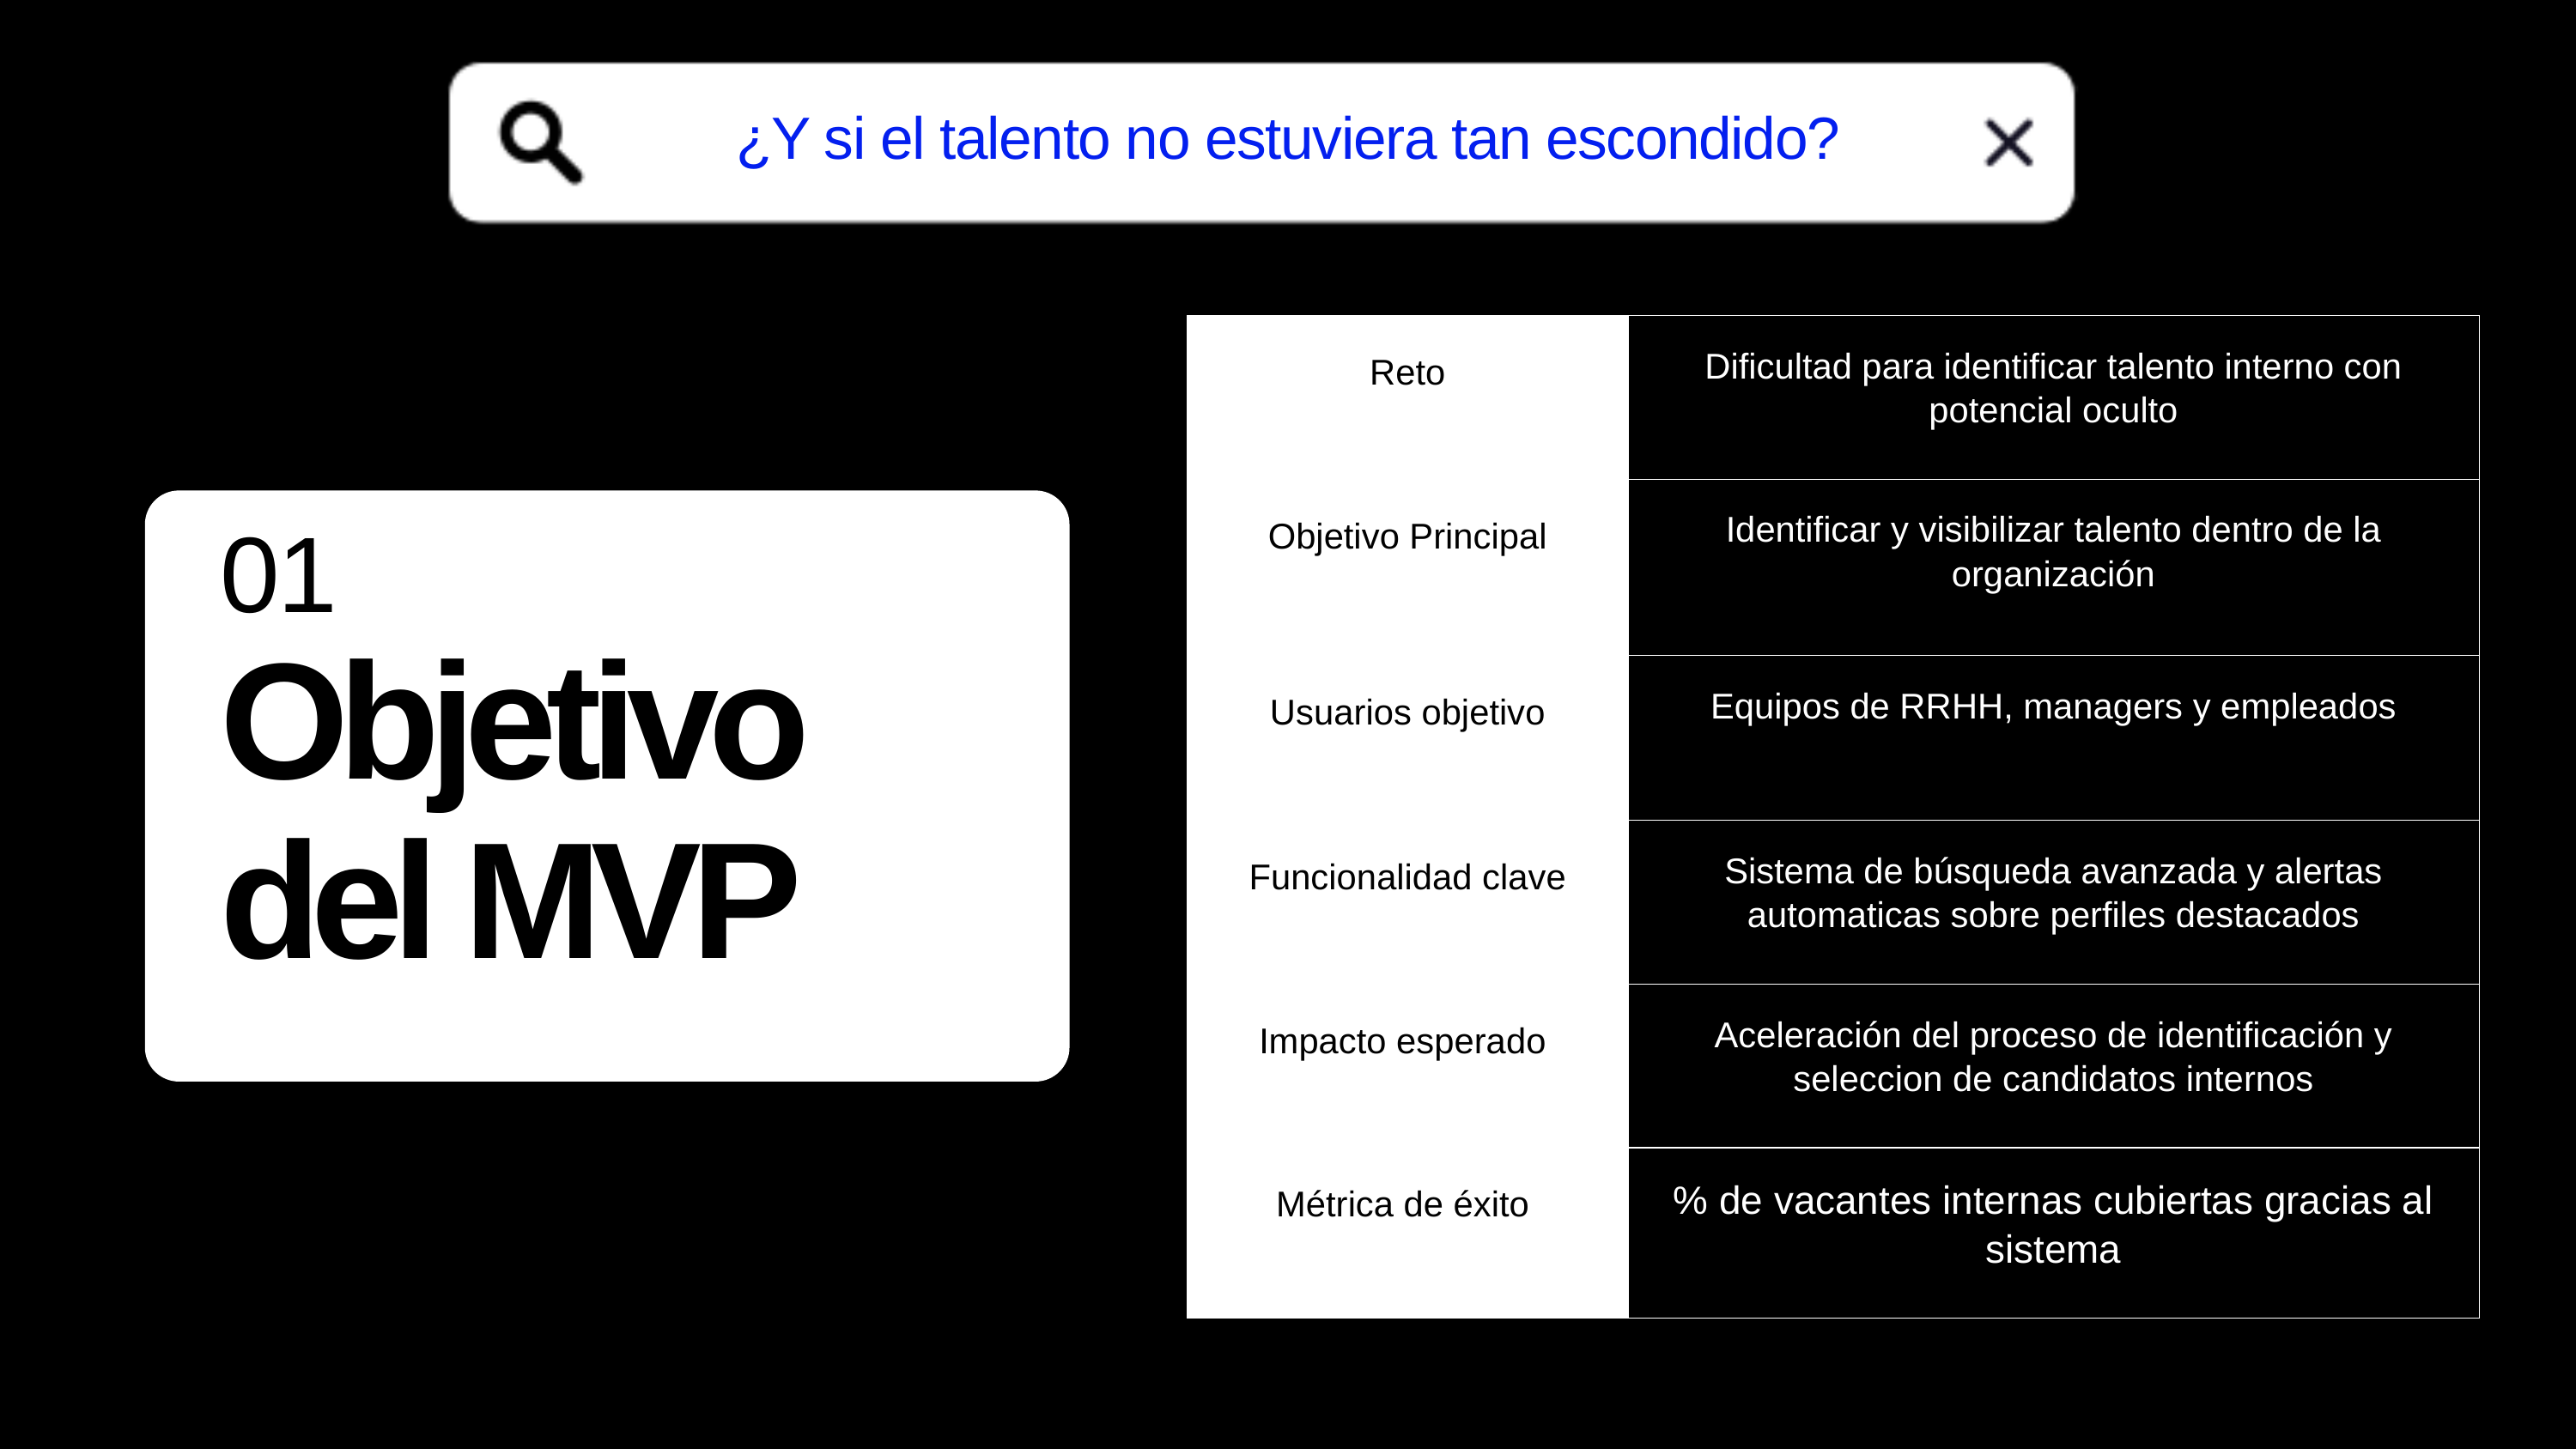

¿Y si el talento no estuviera tan escondido?
| Reto | Dificultad para identificar talento interno con potencial oculto |
| --- | --- |
| Objetivo Principal | Identificar y visibilizar talento dentro de la organización |
| Usuarios objetivo | Equipos de RRHH, managers y empleados |
| Funcionalidad clave | Sistema de búsqueda avanzada y alertas automaticas sobre perfiles destacados |
| Impacto esperado | Aceleración del proceso de identificación y seleccion de candidatos internos |
| Métrica de éxito | % de vacantes internas cubiertas gracias al sistema |
01

Objetivo del MVP